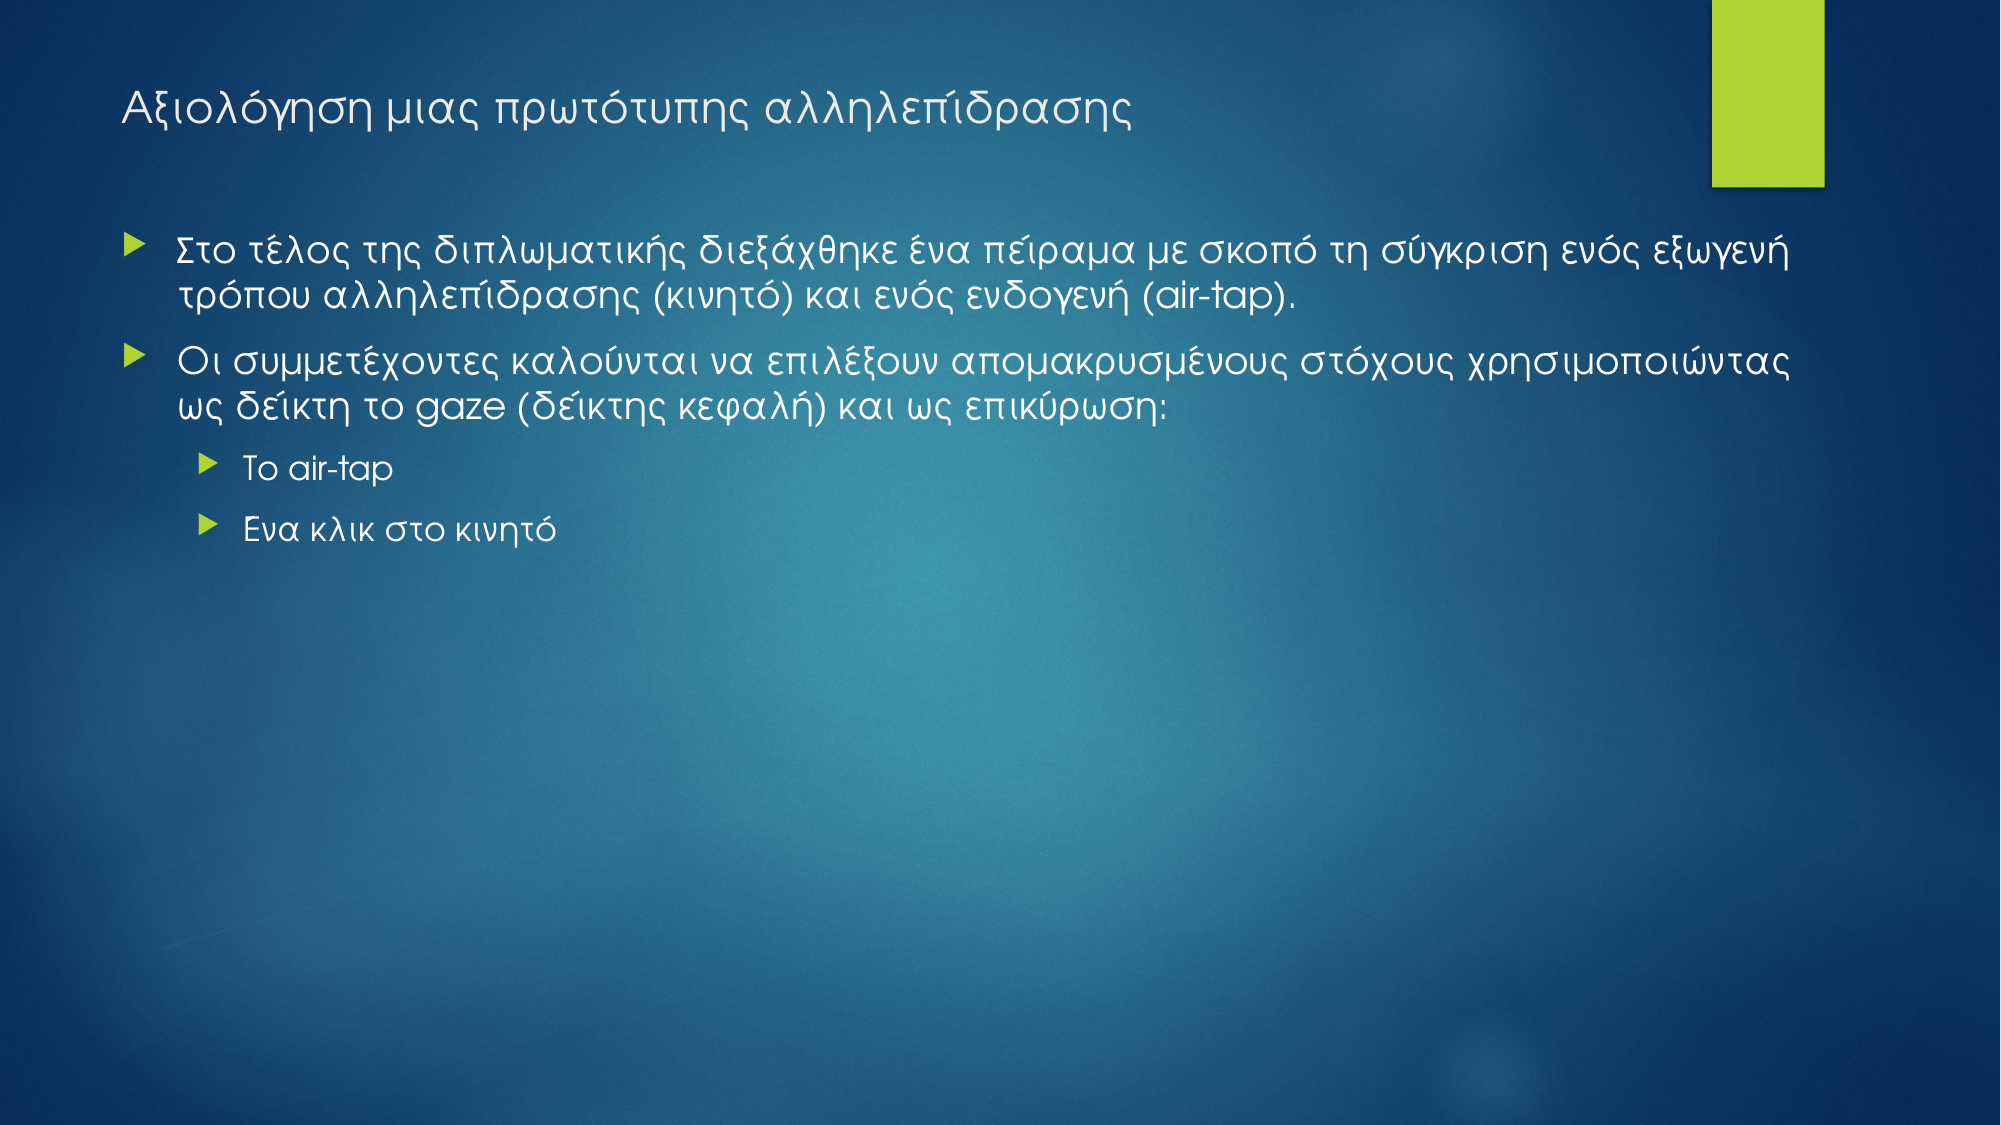

Αξιολόγηση μιας πρωτότυπης αλληλεπίδρασης

Στο τέλος της διπλωματικής διεξάχθηκε ένα πείραμα με σκοπό τη σύγκριση ενός εξωγενή τρόπου αλληλεπίδρασης (κινητό) και ενός ενδογενή (air-tap).
Οι συμμετέχοντες καλούνται να επιλέξουν απομακρυσμένους στόχους χρησιμοποιώντας ως δείκτη το gaze (δείκτης κεφαλή) και ως επικύρωση:
Το air-tap
Ένα κλικ στο κινητό